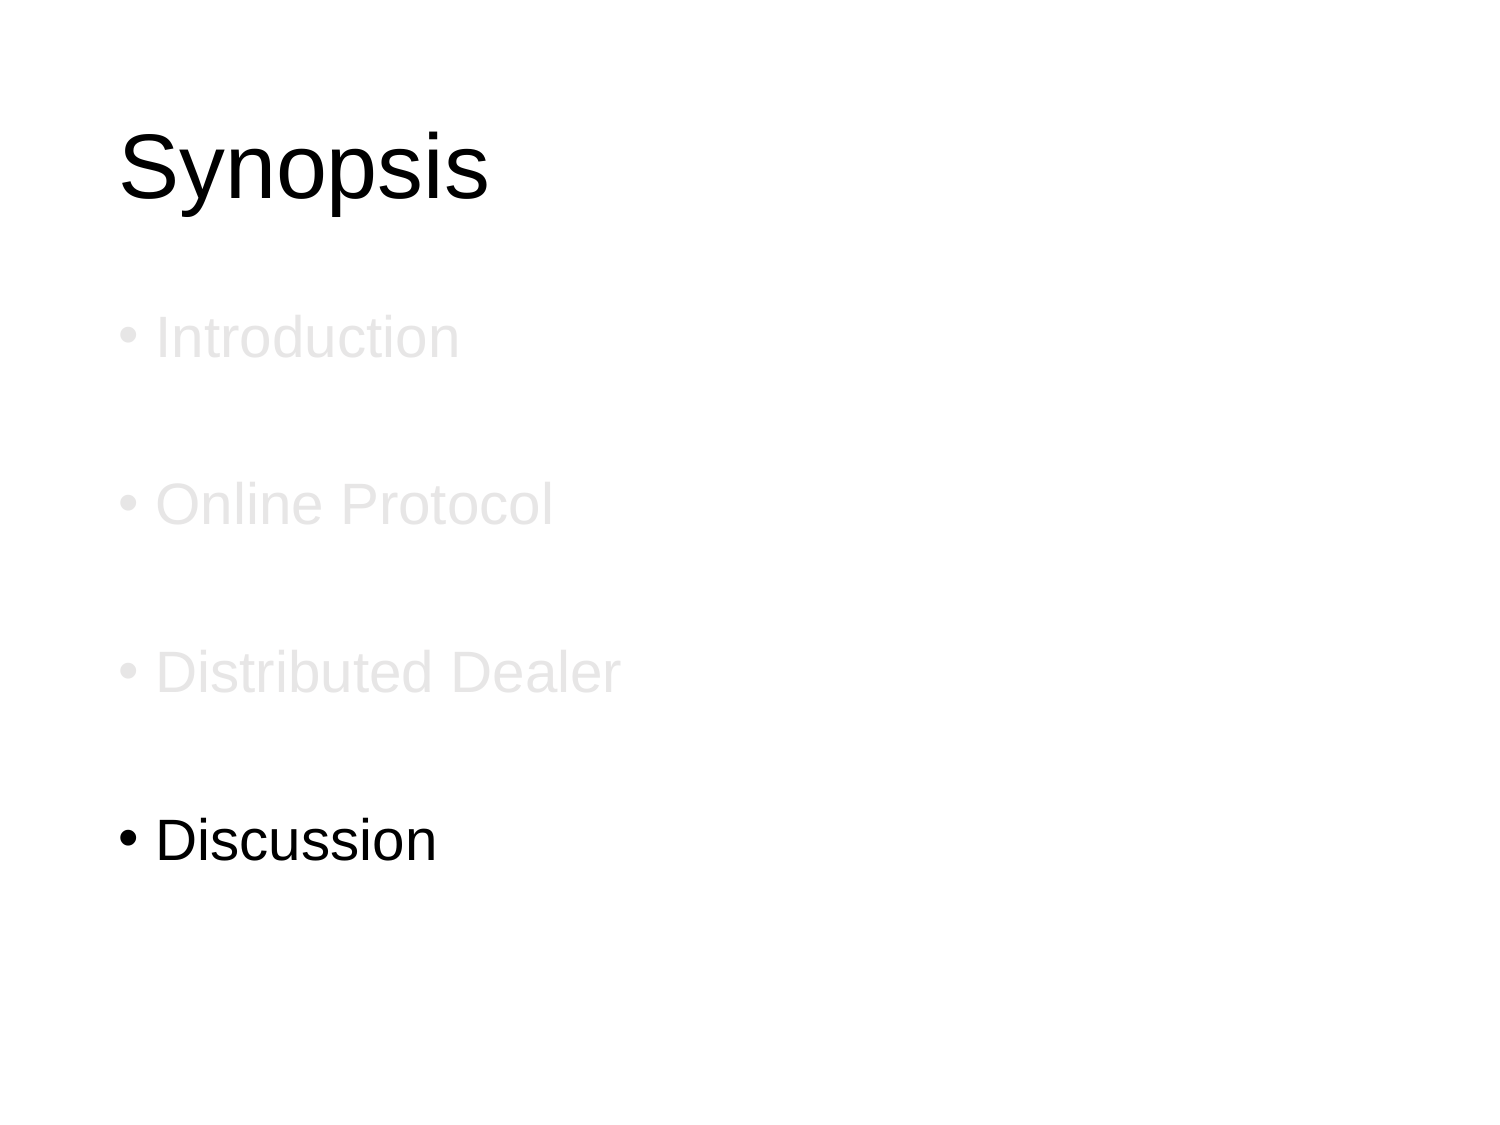

# Synopsis
Introduction

Online Protocol

Distributed Dealer

Discussion